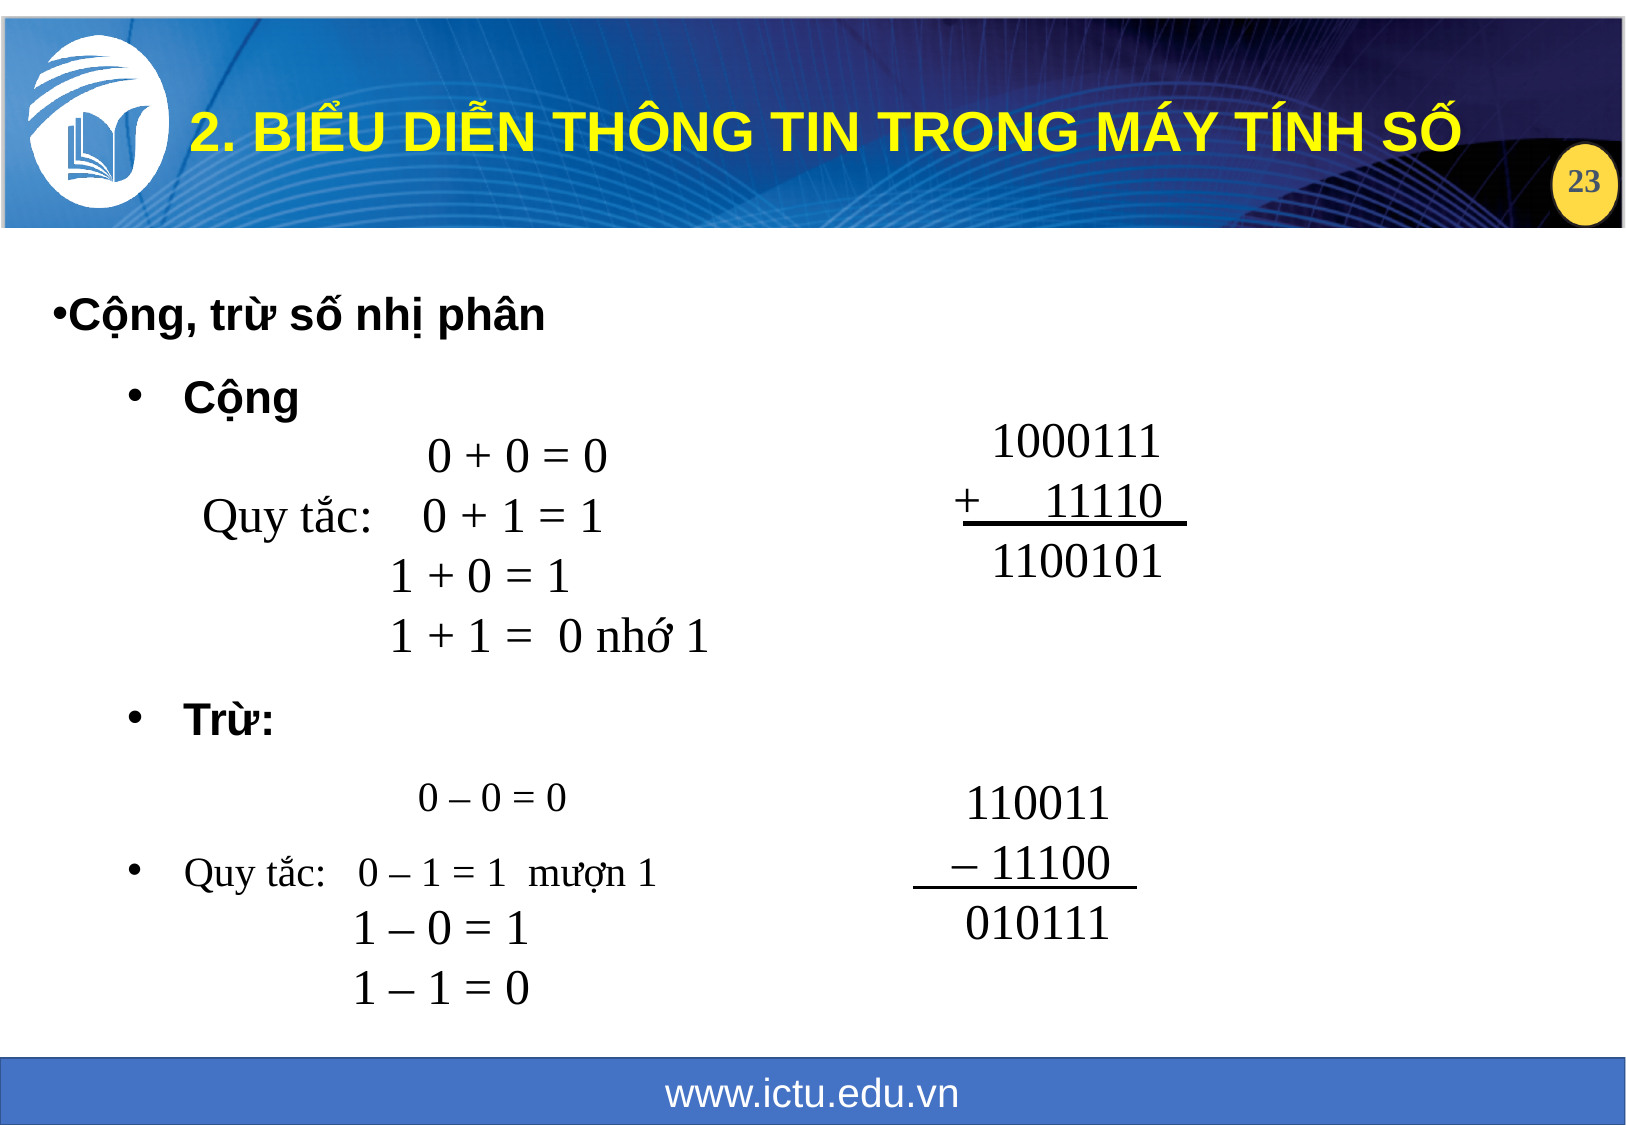

2. BIỂU DIỄN THÔNG TIN TRONG MÁY TÍNH SỐ
Cộng, trừ số nhị phân
Cộng
0 + 0 = 0
Quy tắc:    0 + 1 = 1
1 + 0 = 1
1 + 1 =  0 nhớ 1
Trừ:
   	0 – 0 = 0
Quy tắc:   0 – 1 = 1  mượn 1
1 – 0 = 1
1 – 1 = 0

   1000111
+     11110
   1100101
 110011
– 11100
 010111